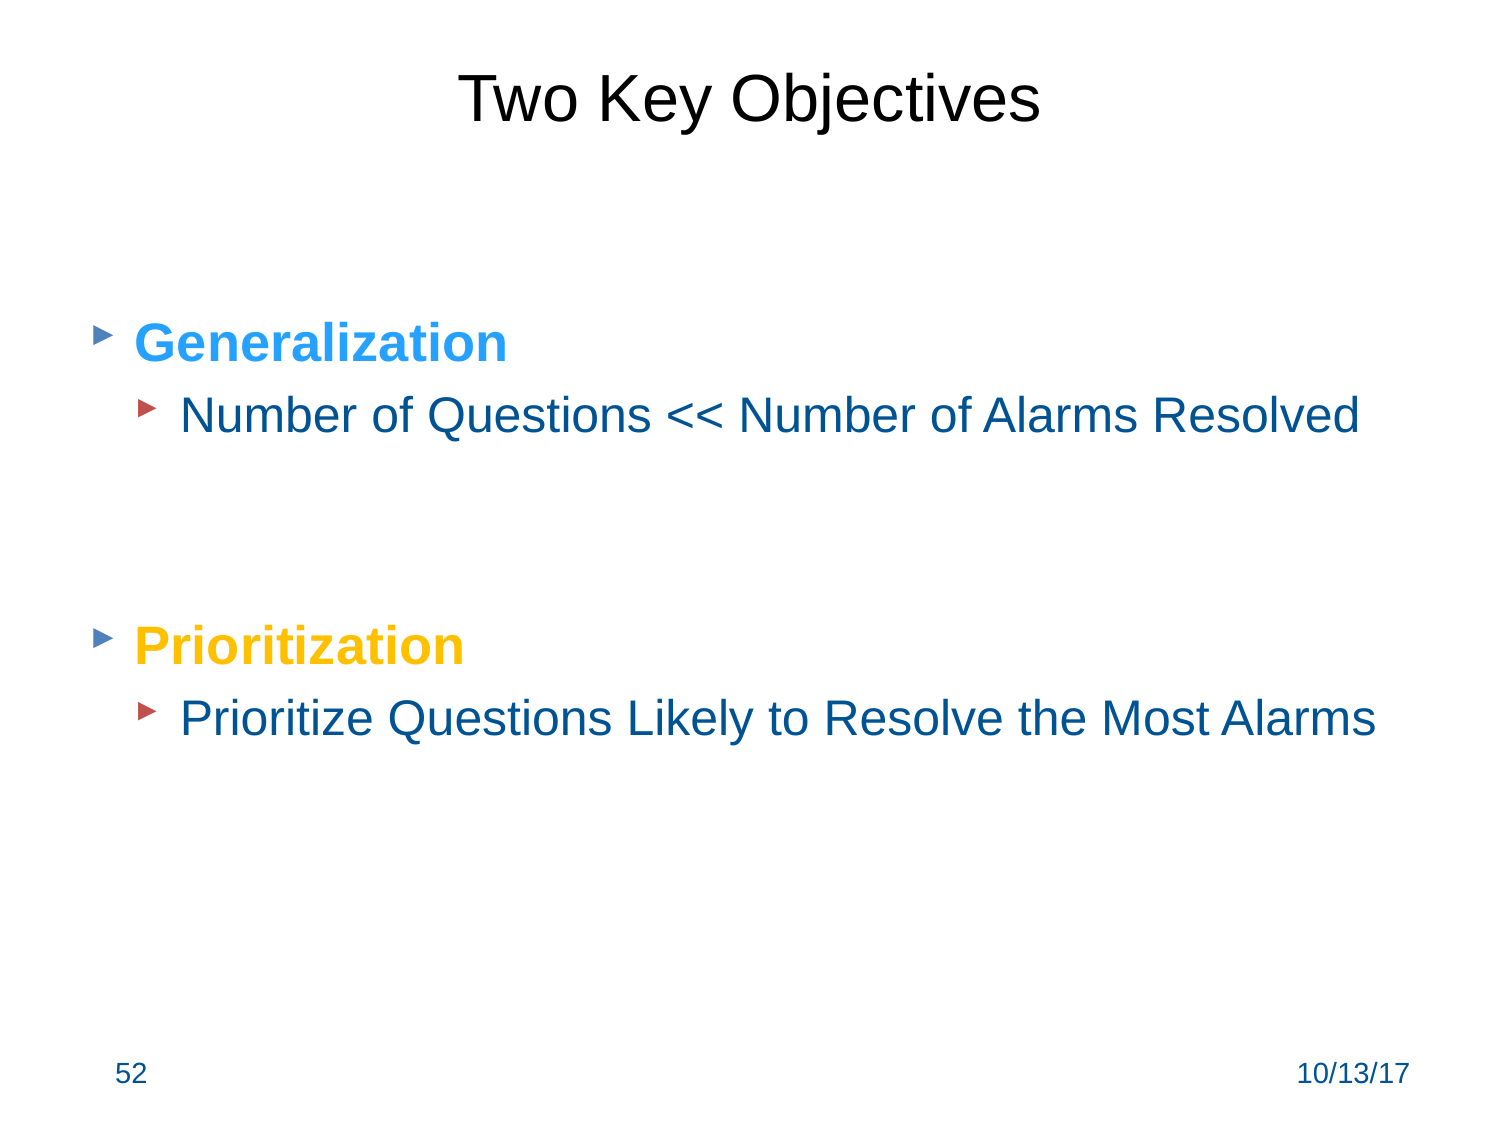

# Two Key Objectives
Generalization
Number of Questions << Number of Alarms Resolved

Prioritization
Prioritize Questions Likely to Resolve the Most Alarms
52
10/13/17